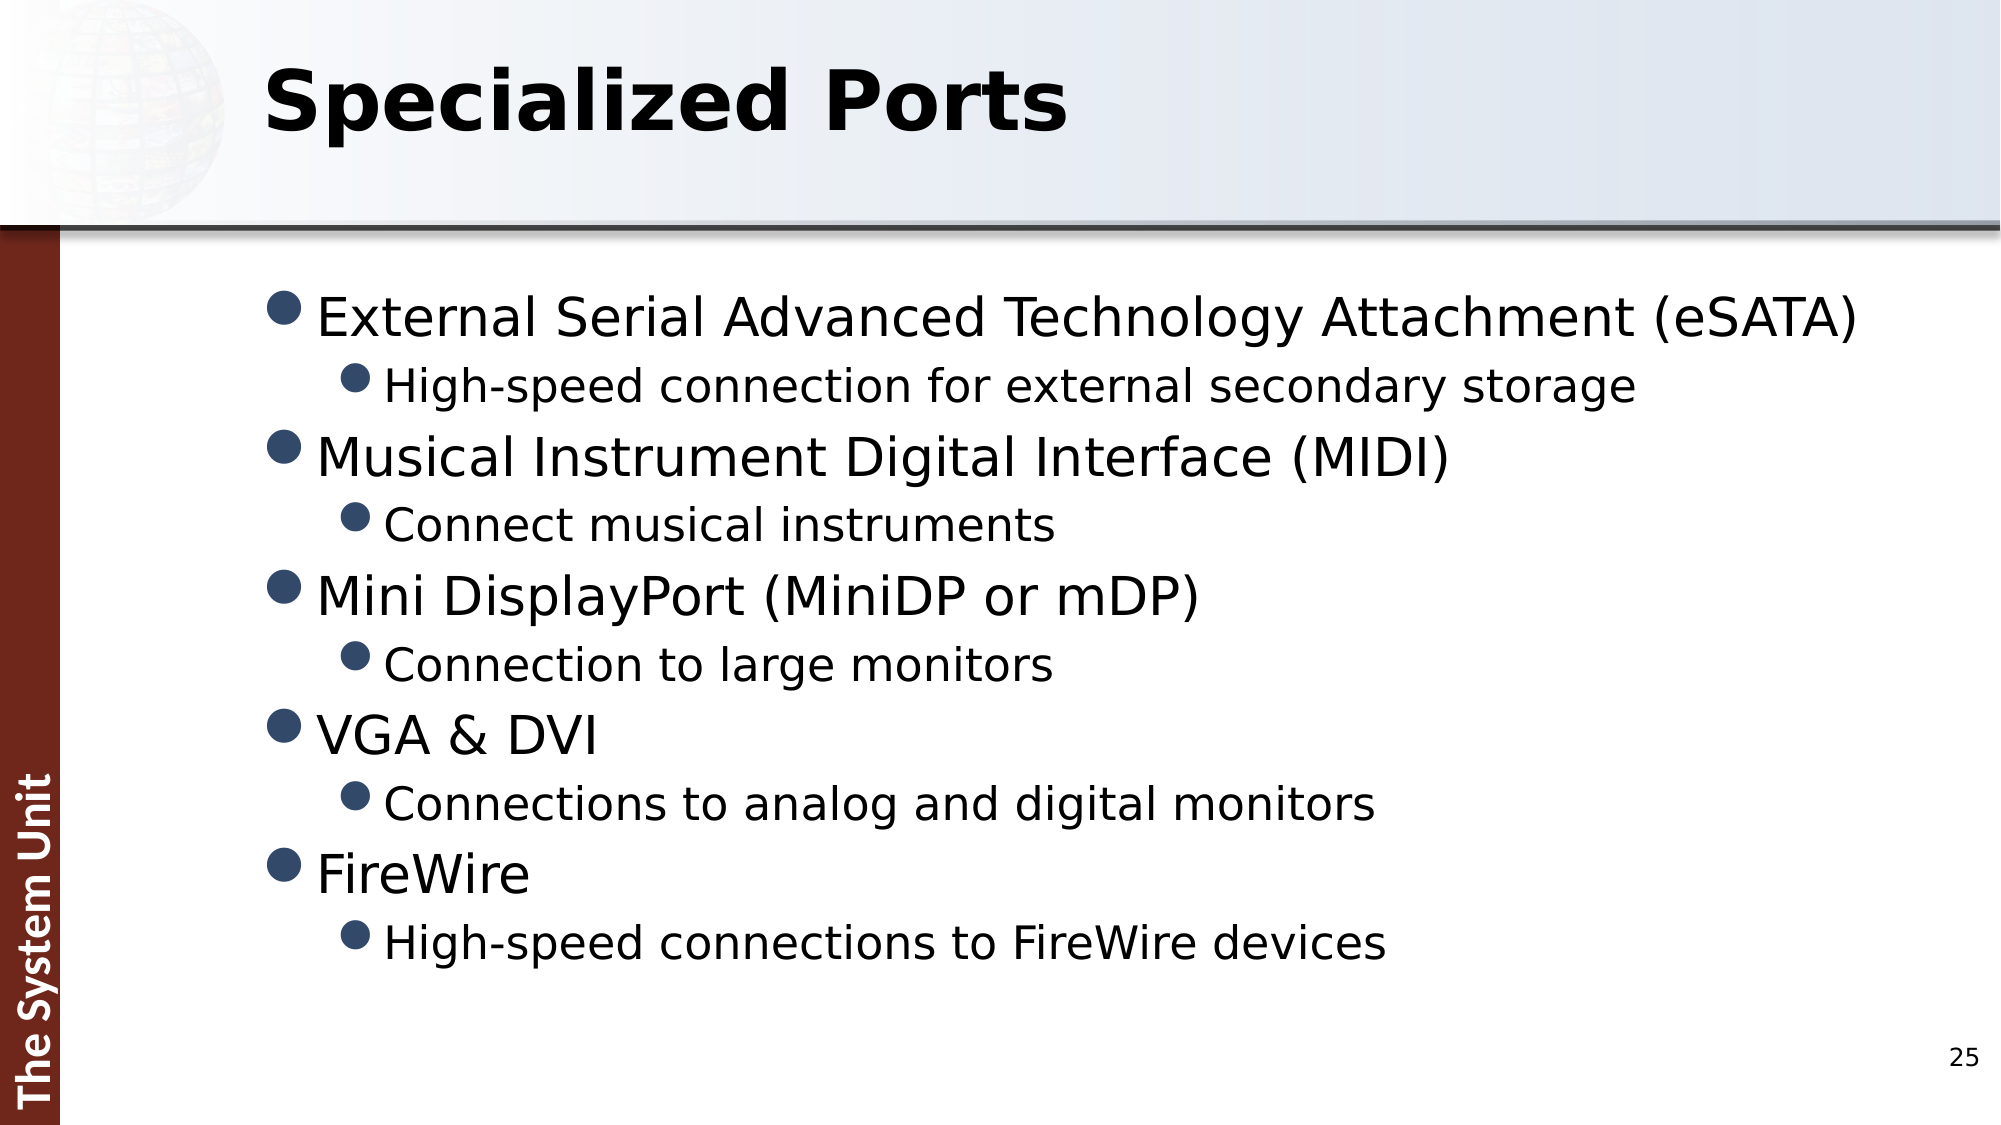

# Specialized Ports
External Serial Advanced Technology Attachment (eSATA)
High-speed connection for external secondary storage
Musical Instrument Digital Interface (MIDI)
Connect musical instruments
Mini DisplayPort (MiniDP or mDP)
Connection to large monitors
VGA & DVI
Connections to analog and digital monitors
FireWire
High-speed connections to FireWire devices
25